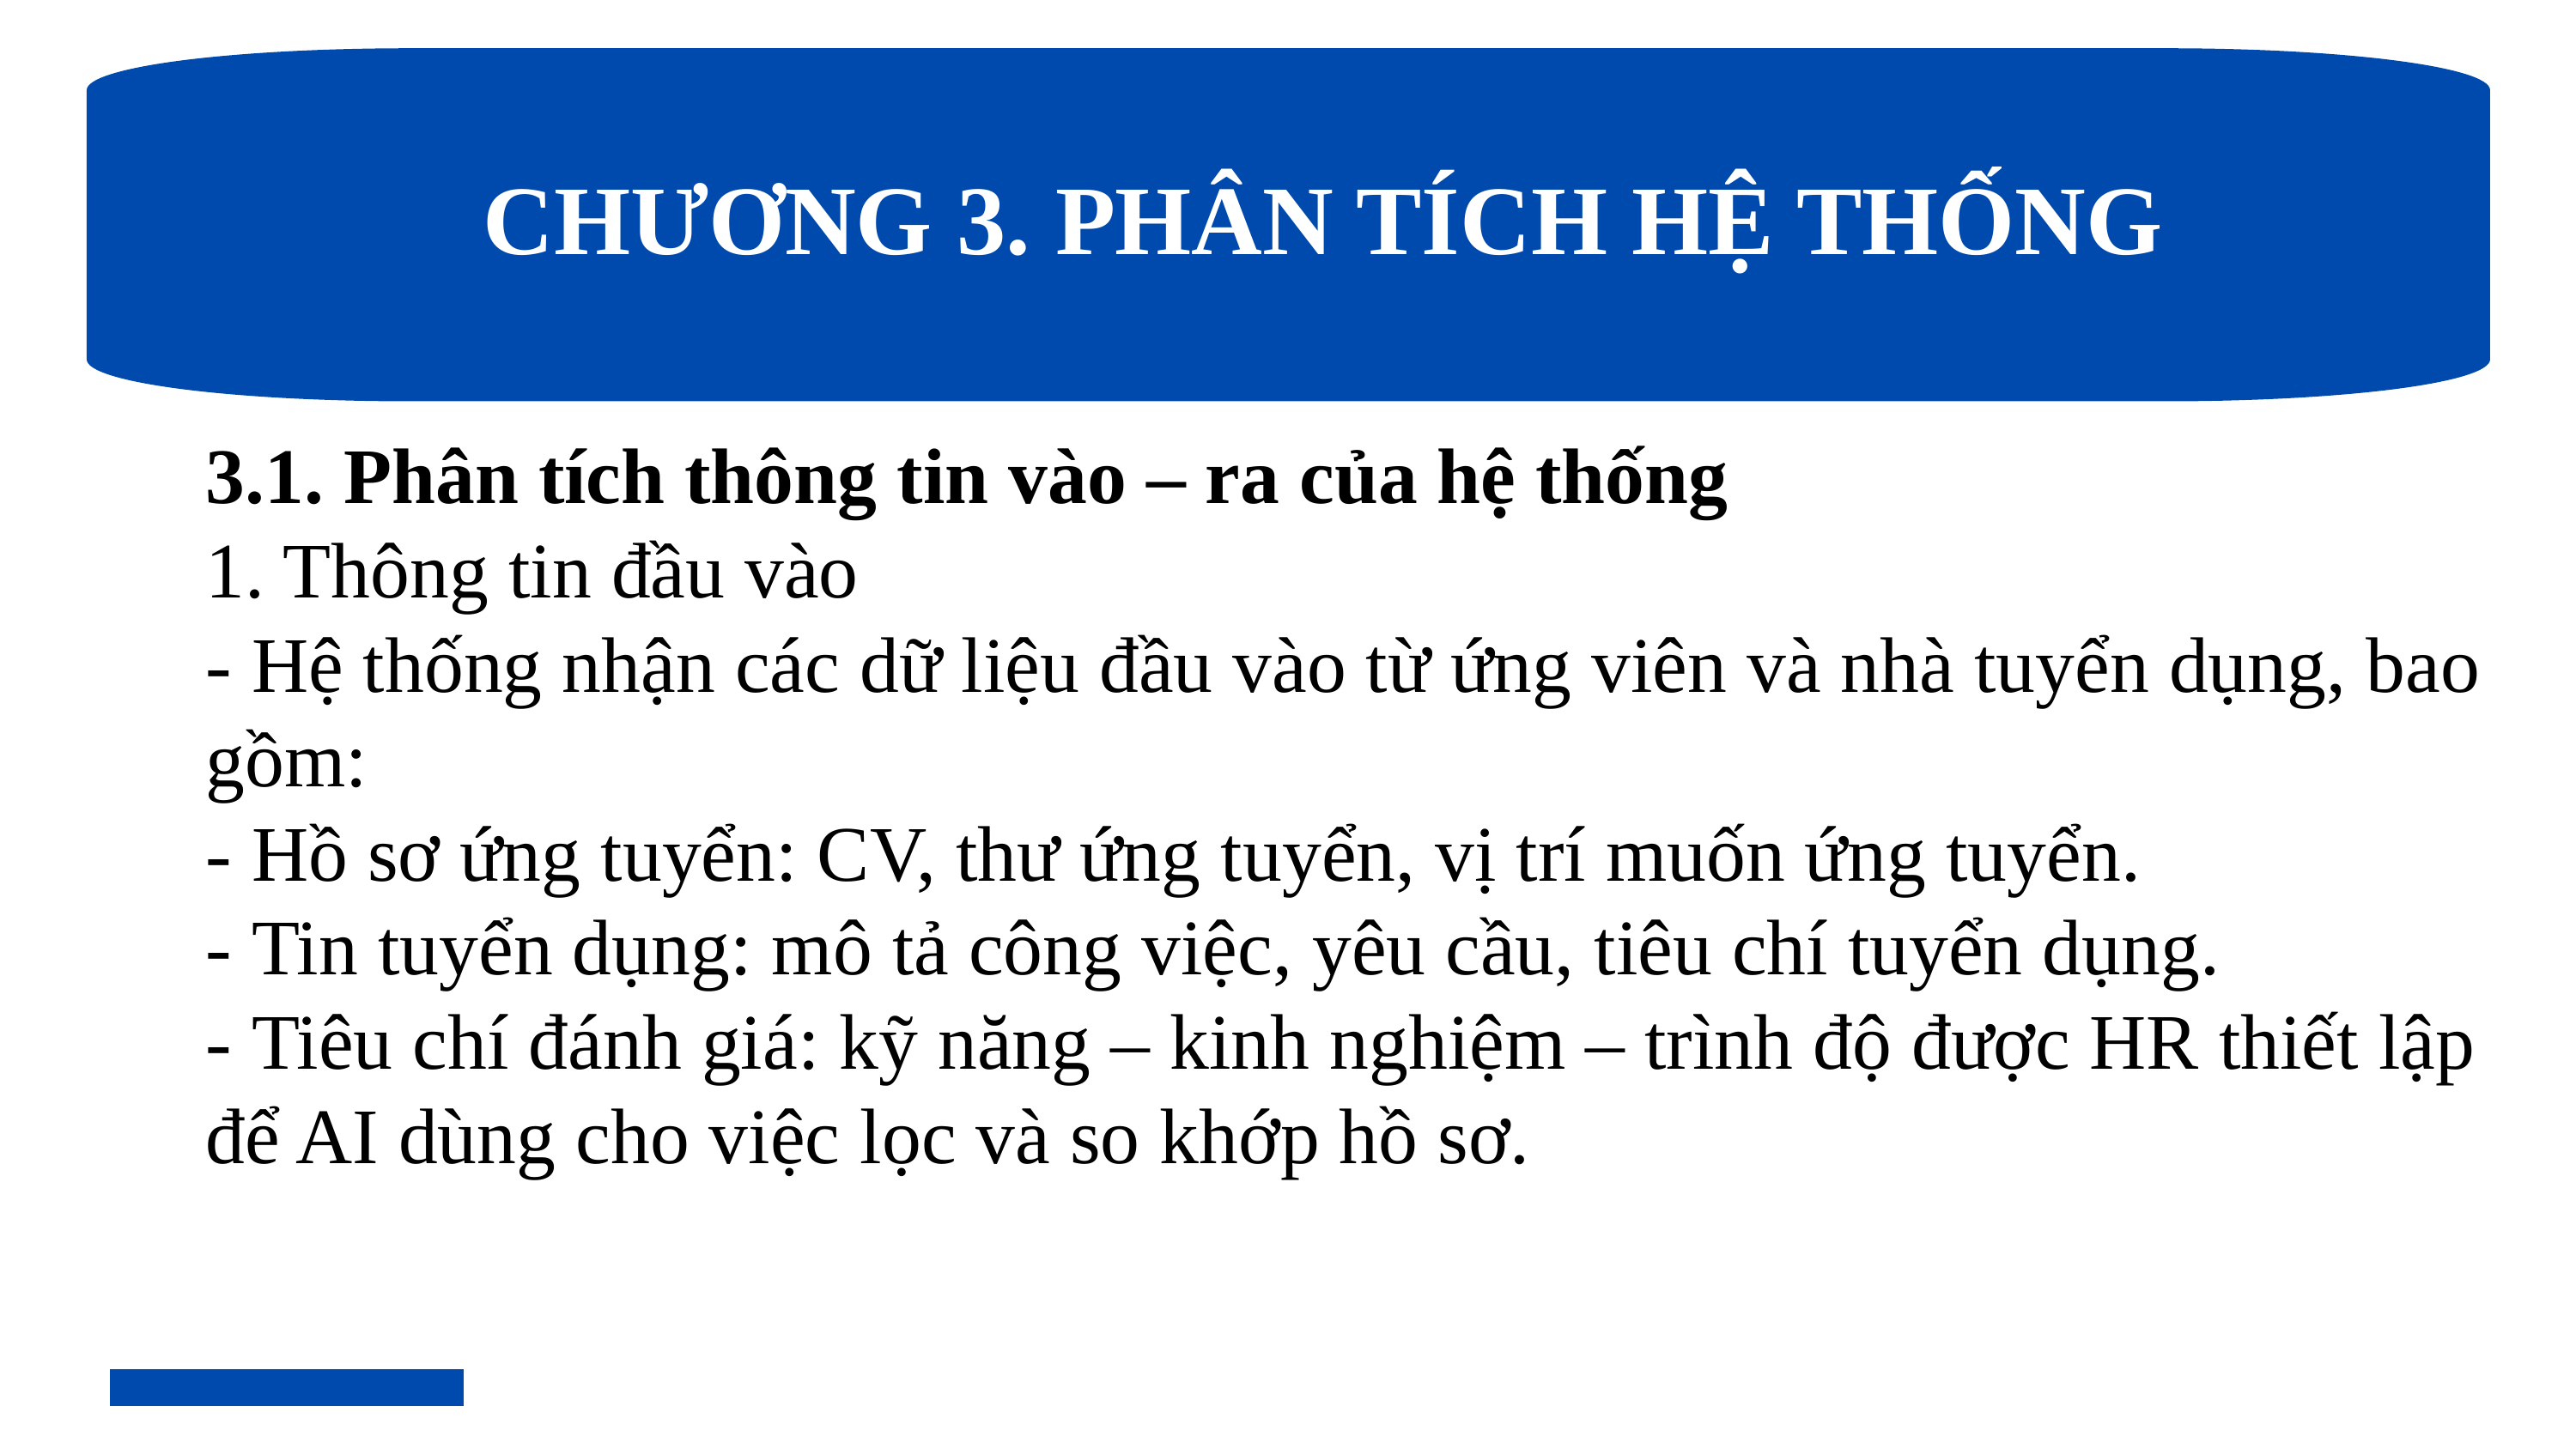

CHƯƠNG 3. PHÂN TÍCH HỆ THỐNG

3.1. Phân tích thông tin vào – ra của hệ thống
1. Thông tin đầu vào
- Hệ thống nhận các dữ liệu đầu vào từ ứng viên và nhà tuyển dụng, bao gồm:
- Hồ sơ ứng tuyển: CV, thư ứng tuyển, vị trí muốn ứng tuyển.
- Tin tuyển dụng: mô tả công việc, yêu cầu, tiêu chí tuyển dụng.
- Tiêu chí đánh giá: kỹ năng – kinh nghiệm – trình độ được HR thiết lập để AI dùng cho việc lọc và so khớp hồ sơ.